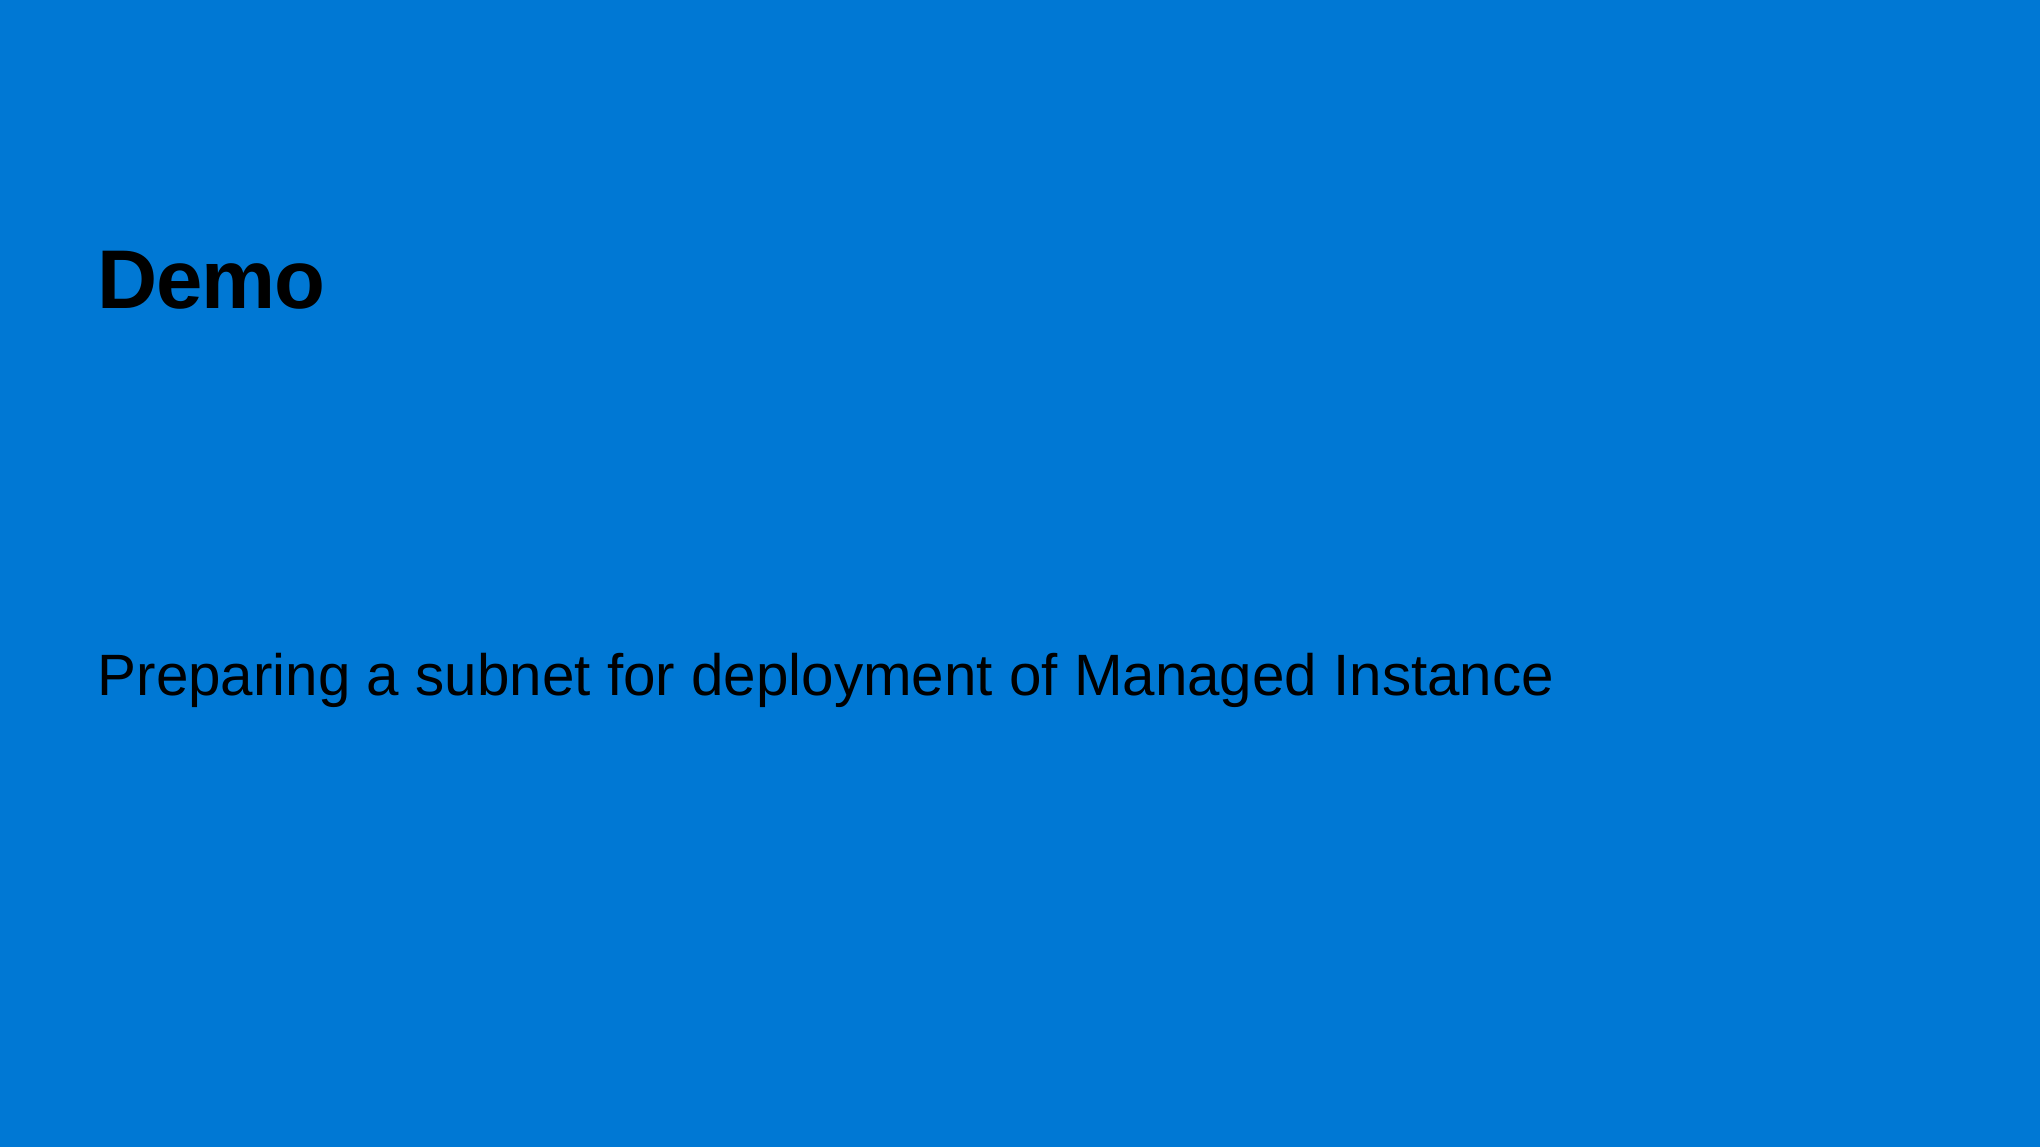

# Demo
Preparing a subnet for deployment of Managed Instance